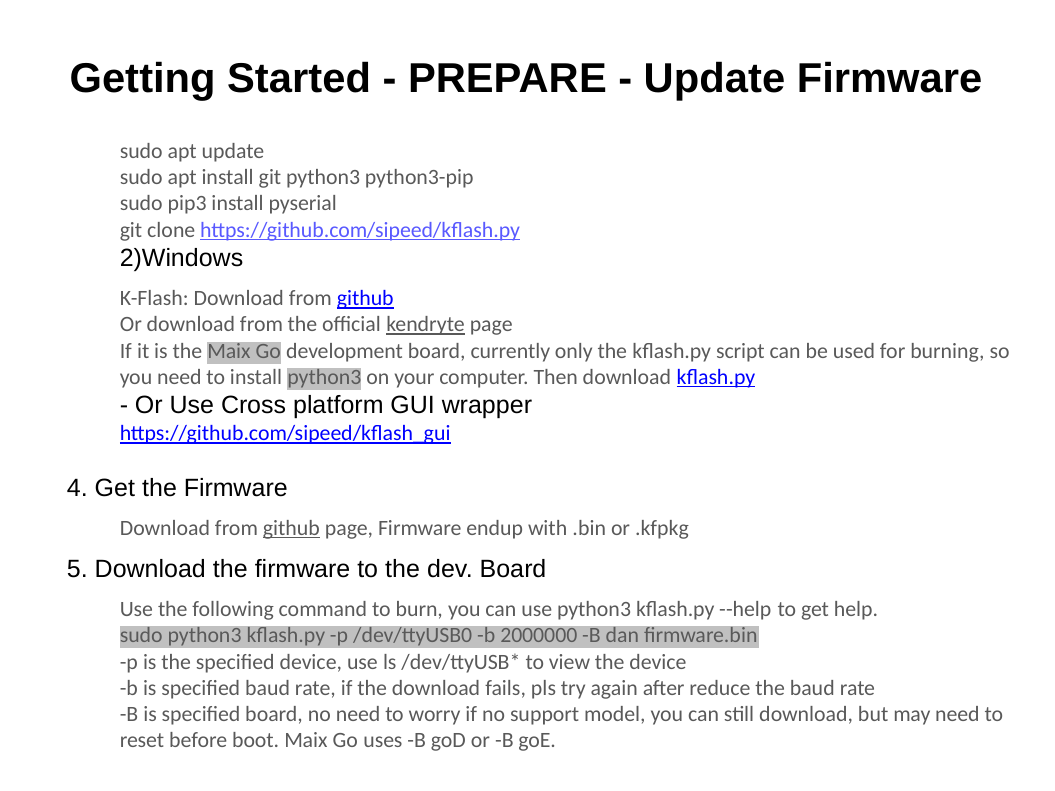

# Getting Started - PREPARE - Update Firmware
sudo apt update
sudo apt install git python3 python3-pip
sudo pip3 install pyserial
git clone https://github.com/sipeed/kflash.py
2)Windows
K-Flash: Download from github
Or download from the official kendryte page
If it is the Maix Go development board, currently only the kflash.py script can be used for burning, so you need to install python3 on your computer. Then download kflash.py
- Or Use Cross platform GUI wrapper
https://github.com/sipeed/kflash_gui

4. Get the Firmware
Download from github page, Firmware endup with .bin or .kfpkg
5. Download the firmware to the dev. Board
Use the following command to burn, you can use python3 kflash.py --help to get help.
sudo python3 kflash.py -p /dev/ttyUSB0 -b 2000000 -B dan firmware.bin
-p is the specified device, use ls /dev/ttyUSB* to view the device
-b is specified baud rate, if the download fails, pls try again after reduce the baud rate
-B is specified board, no need to worry if no support model, you can still download, but may need to reset before boot. Maix Go uses -B goD or -B goE.